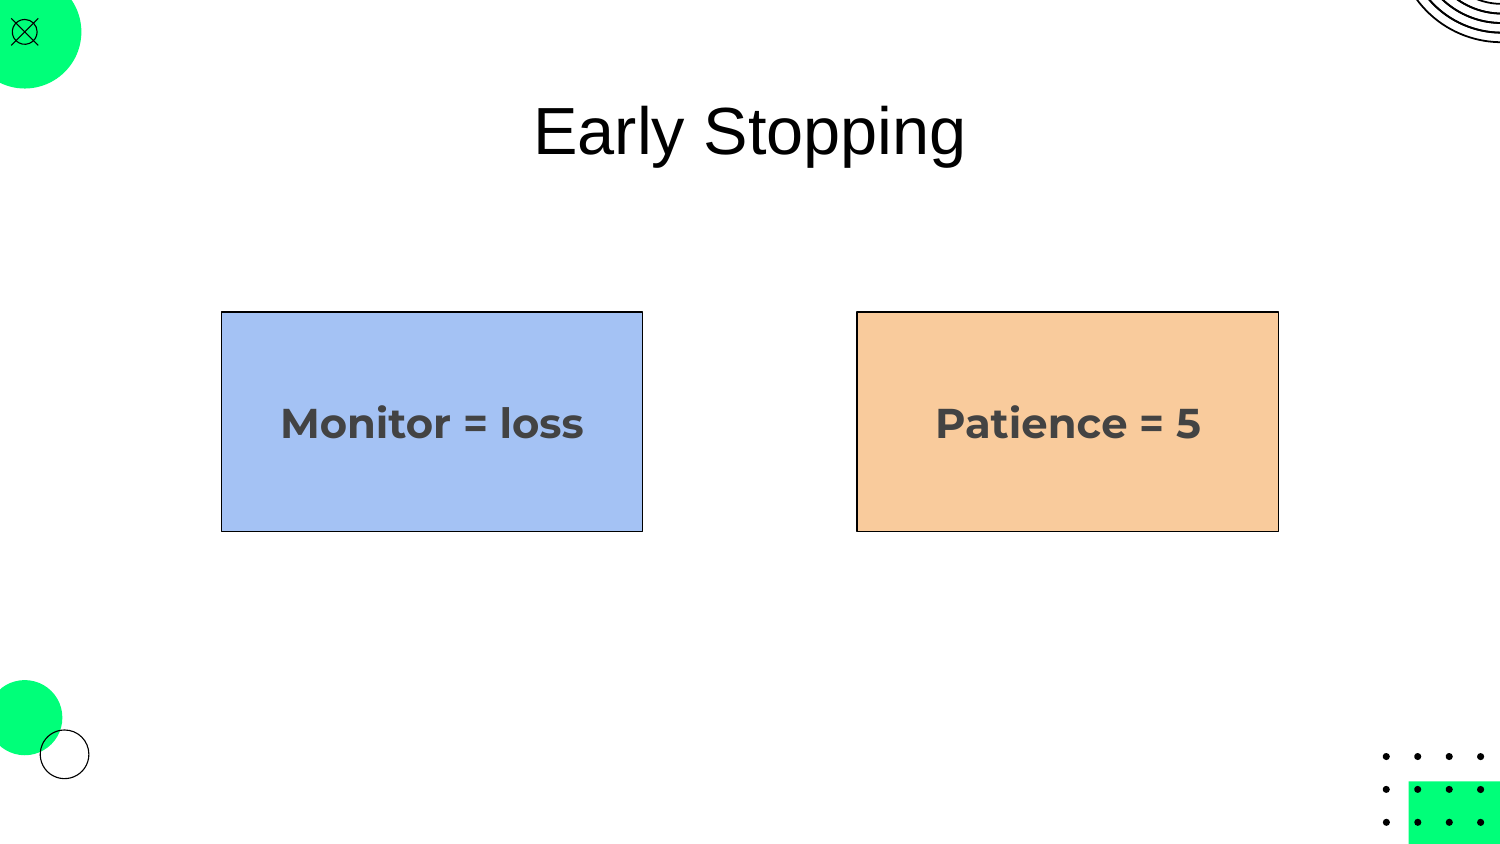

# Early Stopping

Monitor = loss
Patience = 5